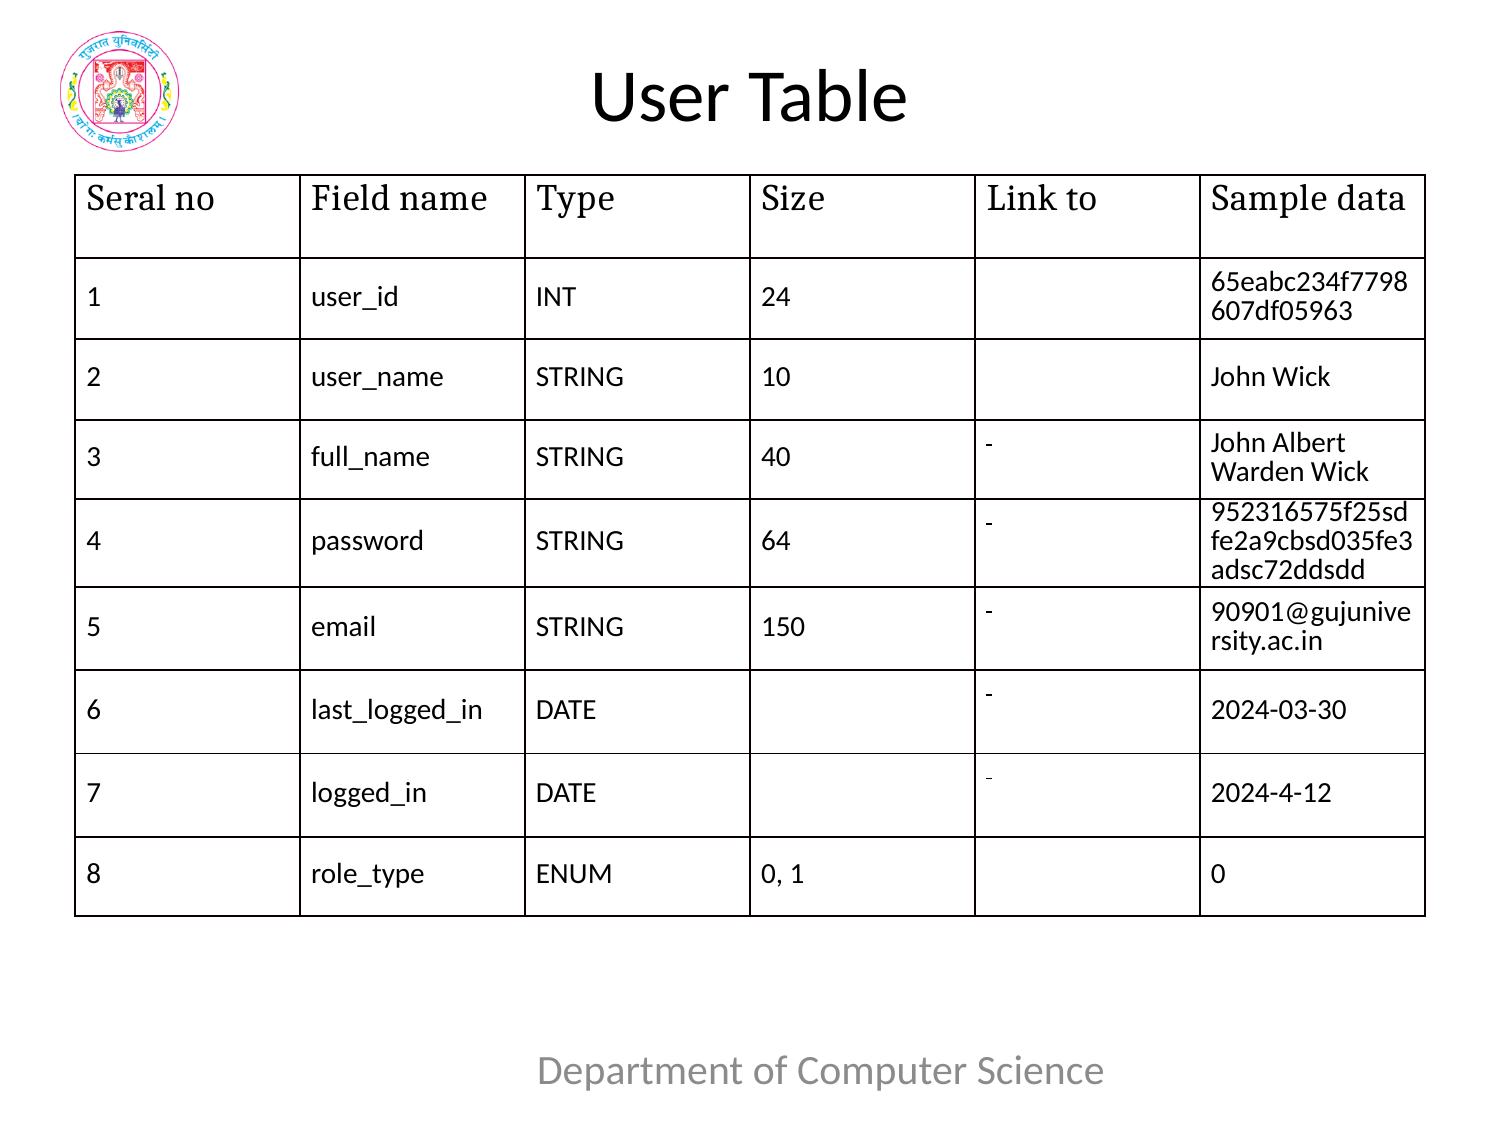

# User Table
| Seral no | Field name | Type | Size | Link to | Sample data |
| --- | --- | --- | --- | --- | --- |
| 1 | user\_id | INT | 24 |  | 65eabc234f7798607df05963 |
| 2 | user\_name | STRING | 10 |  | John Wick |
| 3 | full\_name | STRING | 40 |  | John Albert Warden Wick |
| 4 | password | STRING | 64 |  | 952316575f25sdfe2a9cbsd035fe3adsc72ddsdd |
| 5 | email | STRING | 150 |  | 90901@gujuniversity.ac.in |
| 6 | last\_logged\_in | DATE |  |  | 2024-03-30 |
| 7 | logged\_in | DATE |  |  | 2024-4-12 |
| 8 | role\_type | ENUM | 0, 1 |  | 0 |
Department of Computer Science
25